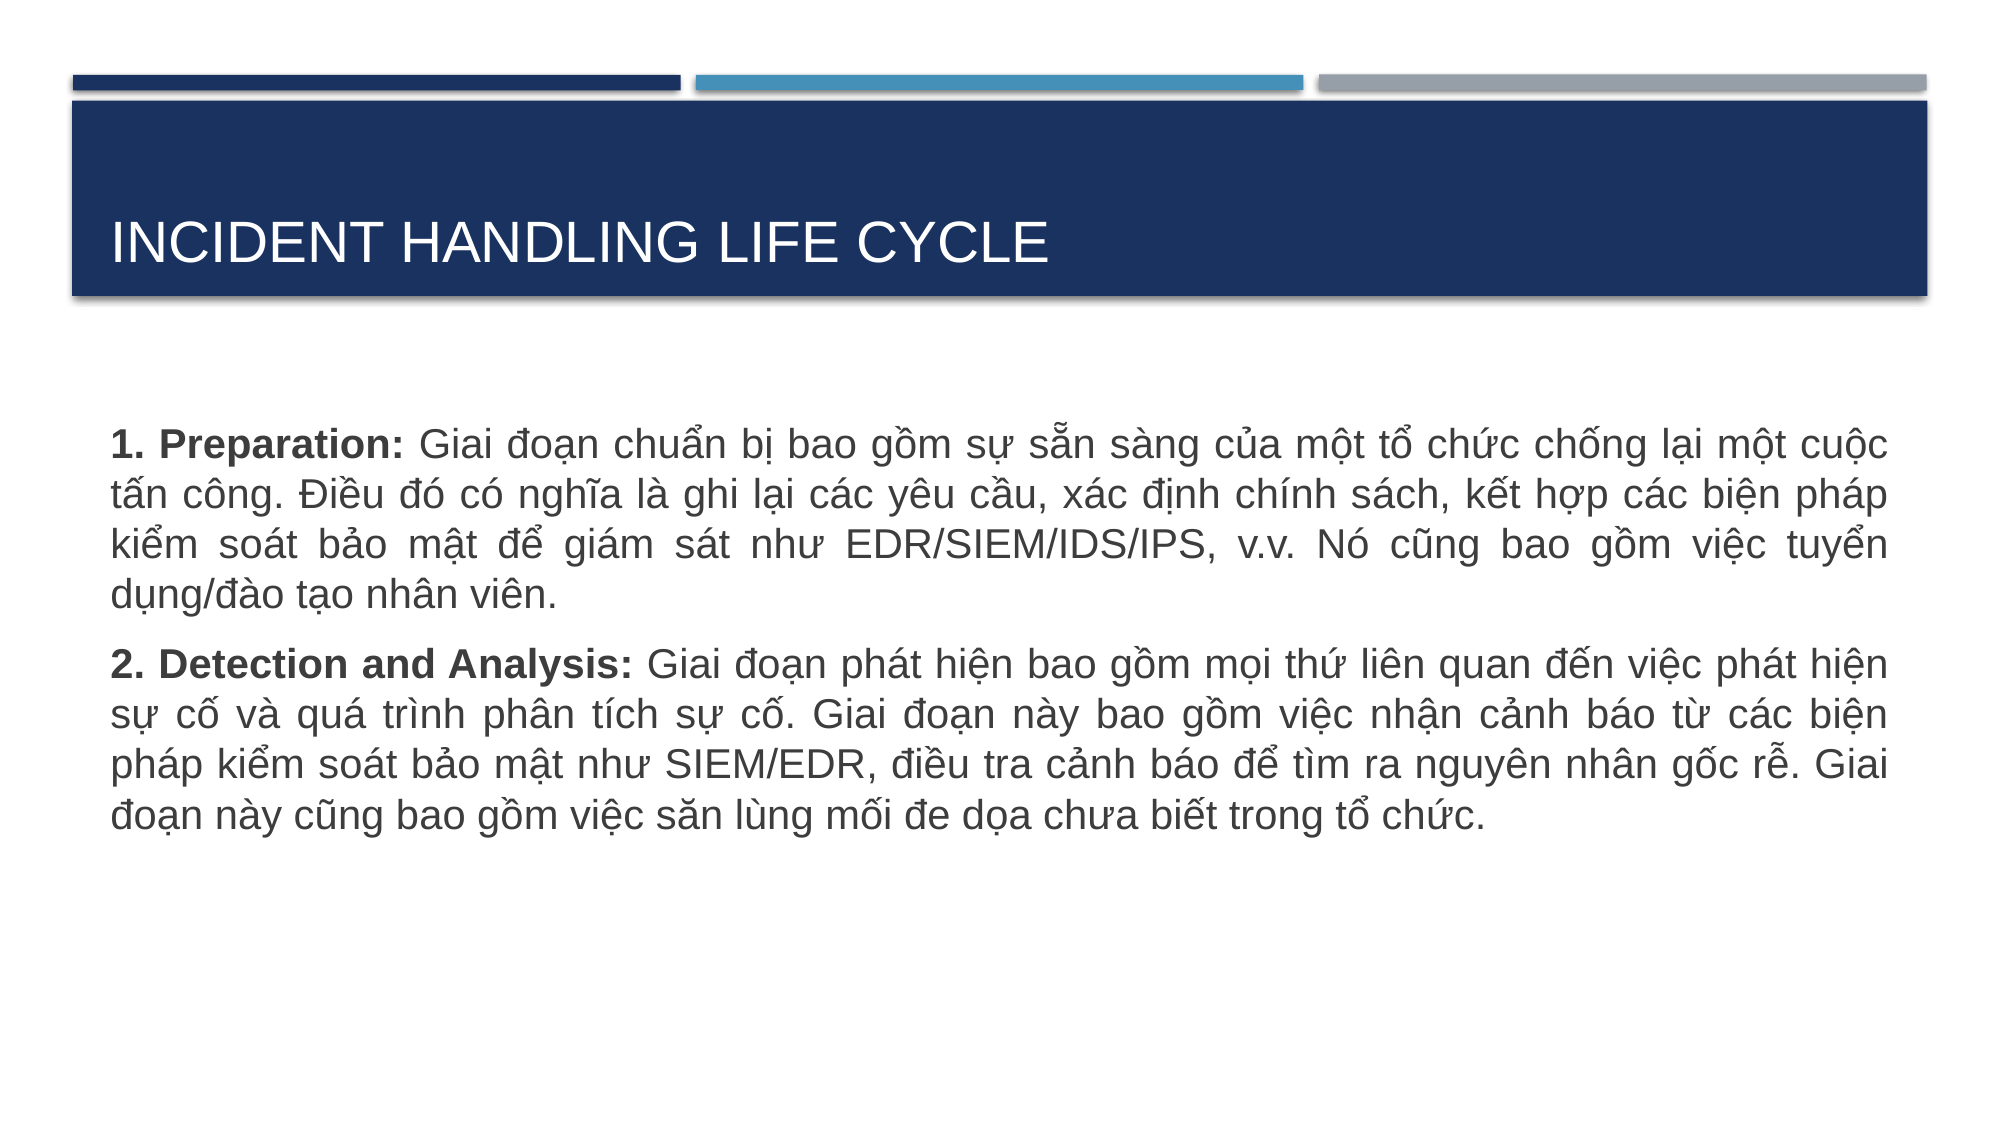

# Incident Handling Life Cycle
1. Preparation: Giai đoạn chuẩn bị bao gồm sự sẵn sàng của một tổ chức chống lại một cuộc tấn công. Điều đó có nghĩa là ghi lại các yêu cầu, xác định chính sách, kết hợp các biện pháp kiểm soát bảo mật để giám sát như EDR/SIEM/IDS/IPS, v.v. Nó cũng bao gồm việc tuyển dụng/đào tạo nhân viên.
2. Detection and Analysis: Giai đoạn phát hiện bao gồm mọi thứ liên quan đến việc phát hiện sự cố và quá trình phân tích sự cố. Giai đoạn này bao gồm việc nhận cảnh báo từ các biện pháp kiểm soát bảo mật như SIEM/EDR, điều tra cảnh báo để tìm ra nguyên nhân gốc rễ. Giai đoạn này cũng bao gồm việc săn lùng mối đe dọa chưa biết trong tổ chức.